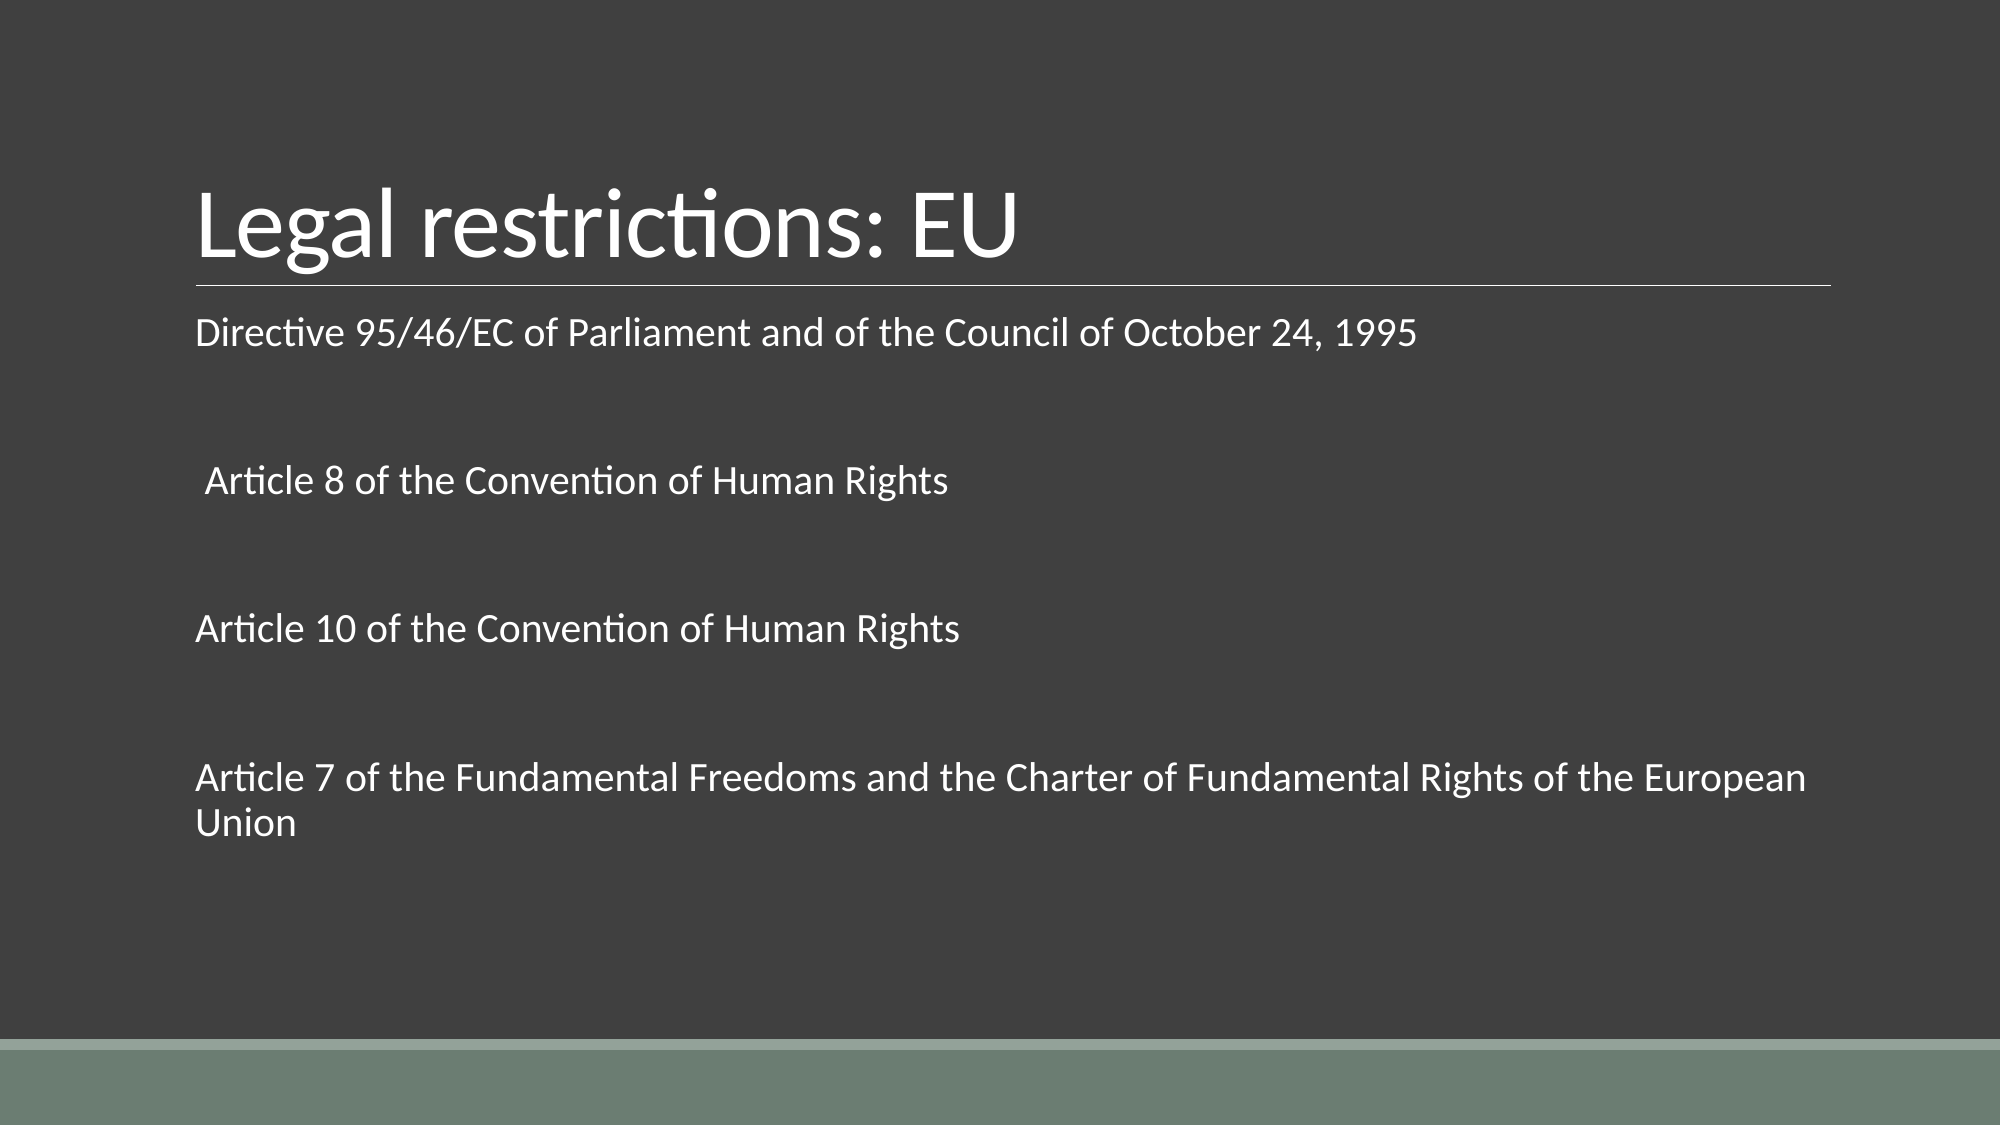

# Legal restrictions: EU
Directive 95/46/EC of Parliament and of the Council of October 24, 1995

 Article 8 of the Convention of Human Rights

Article 10 of the Convention of Human Rights

Article 7 of the Fundamental Freedoms and the Charter of Fundamental Rights of the European Union